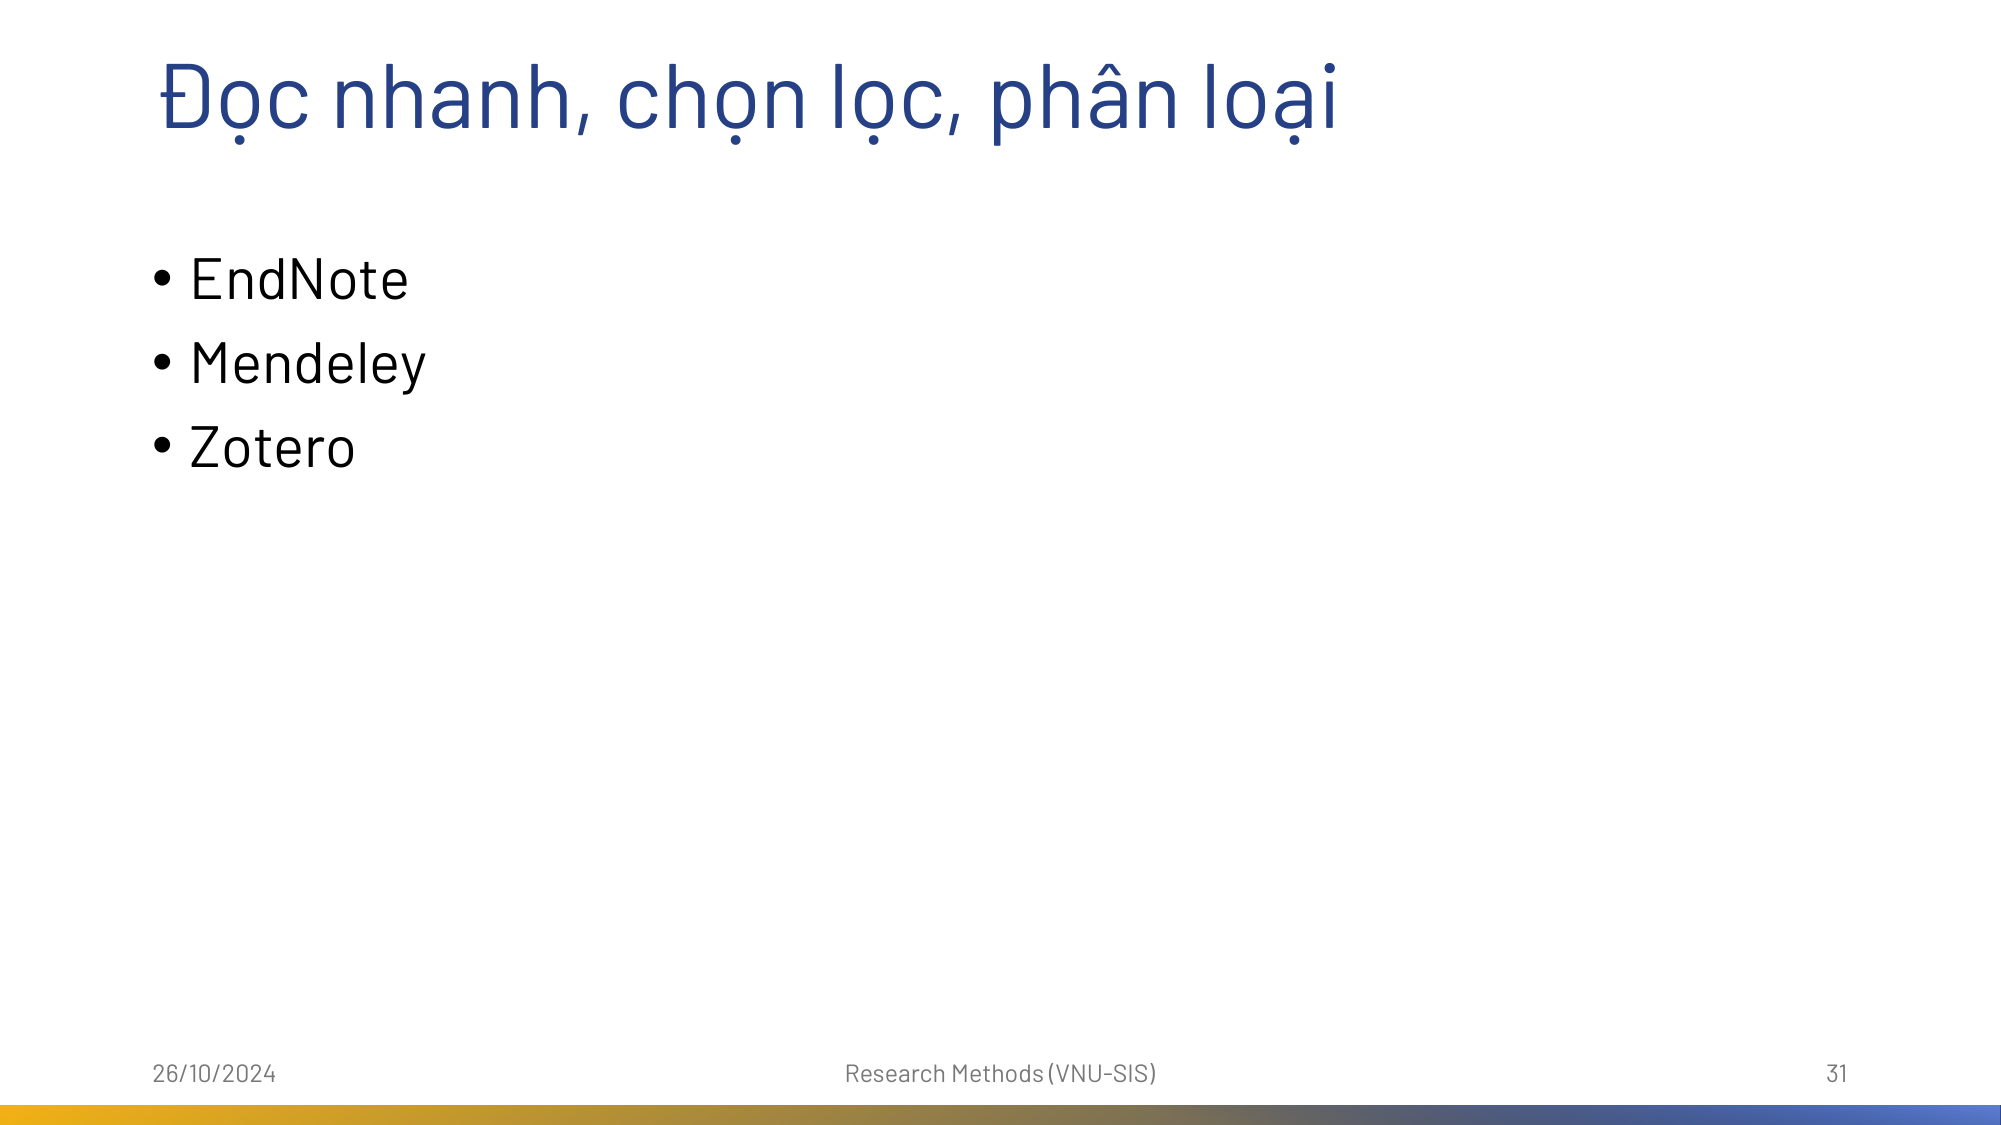

# Đọc nhanh, chọn lọc, phân loại
EndNote
Mendeley
Zotero
26/10/2024
Research Methods (VNU-SIS)
31